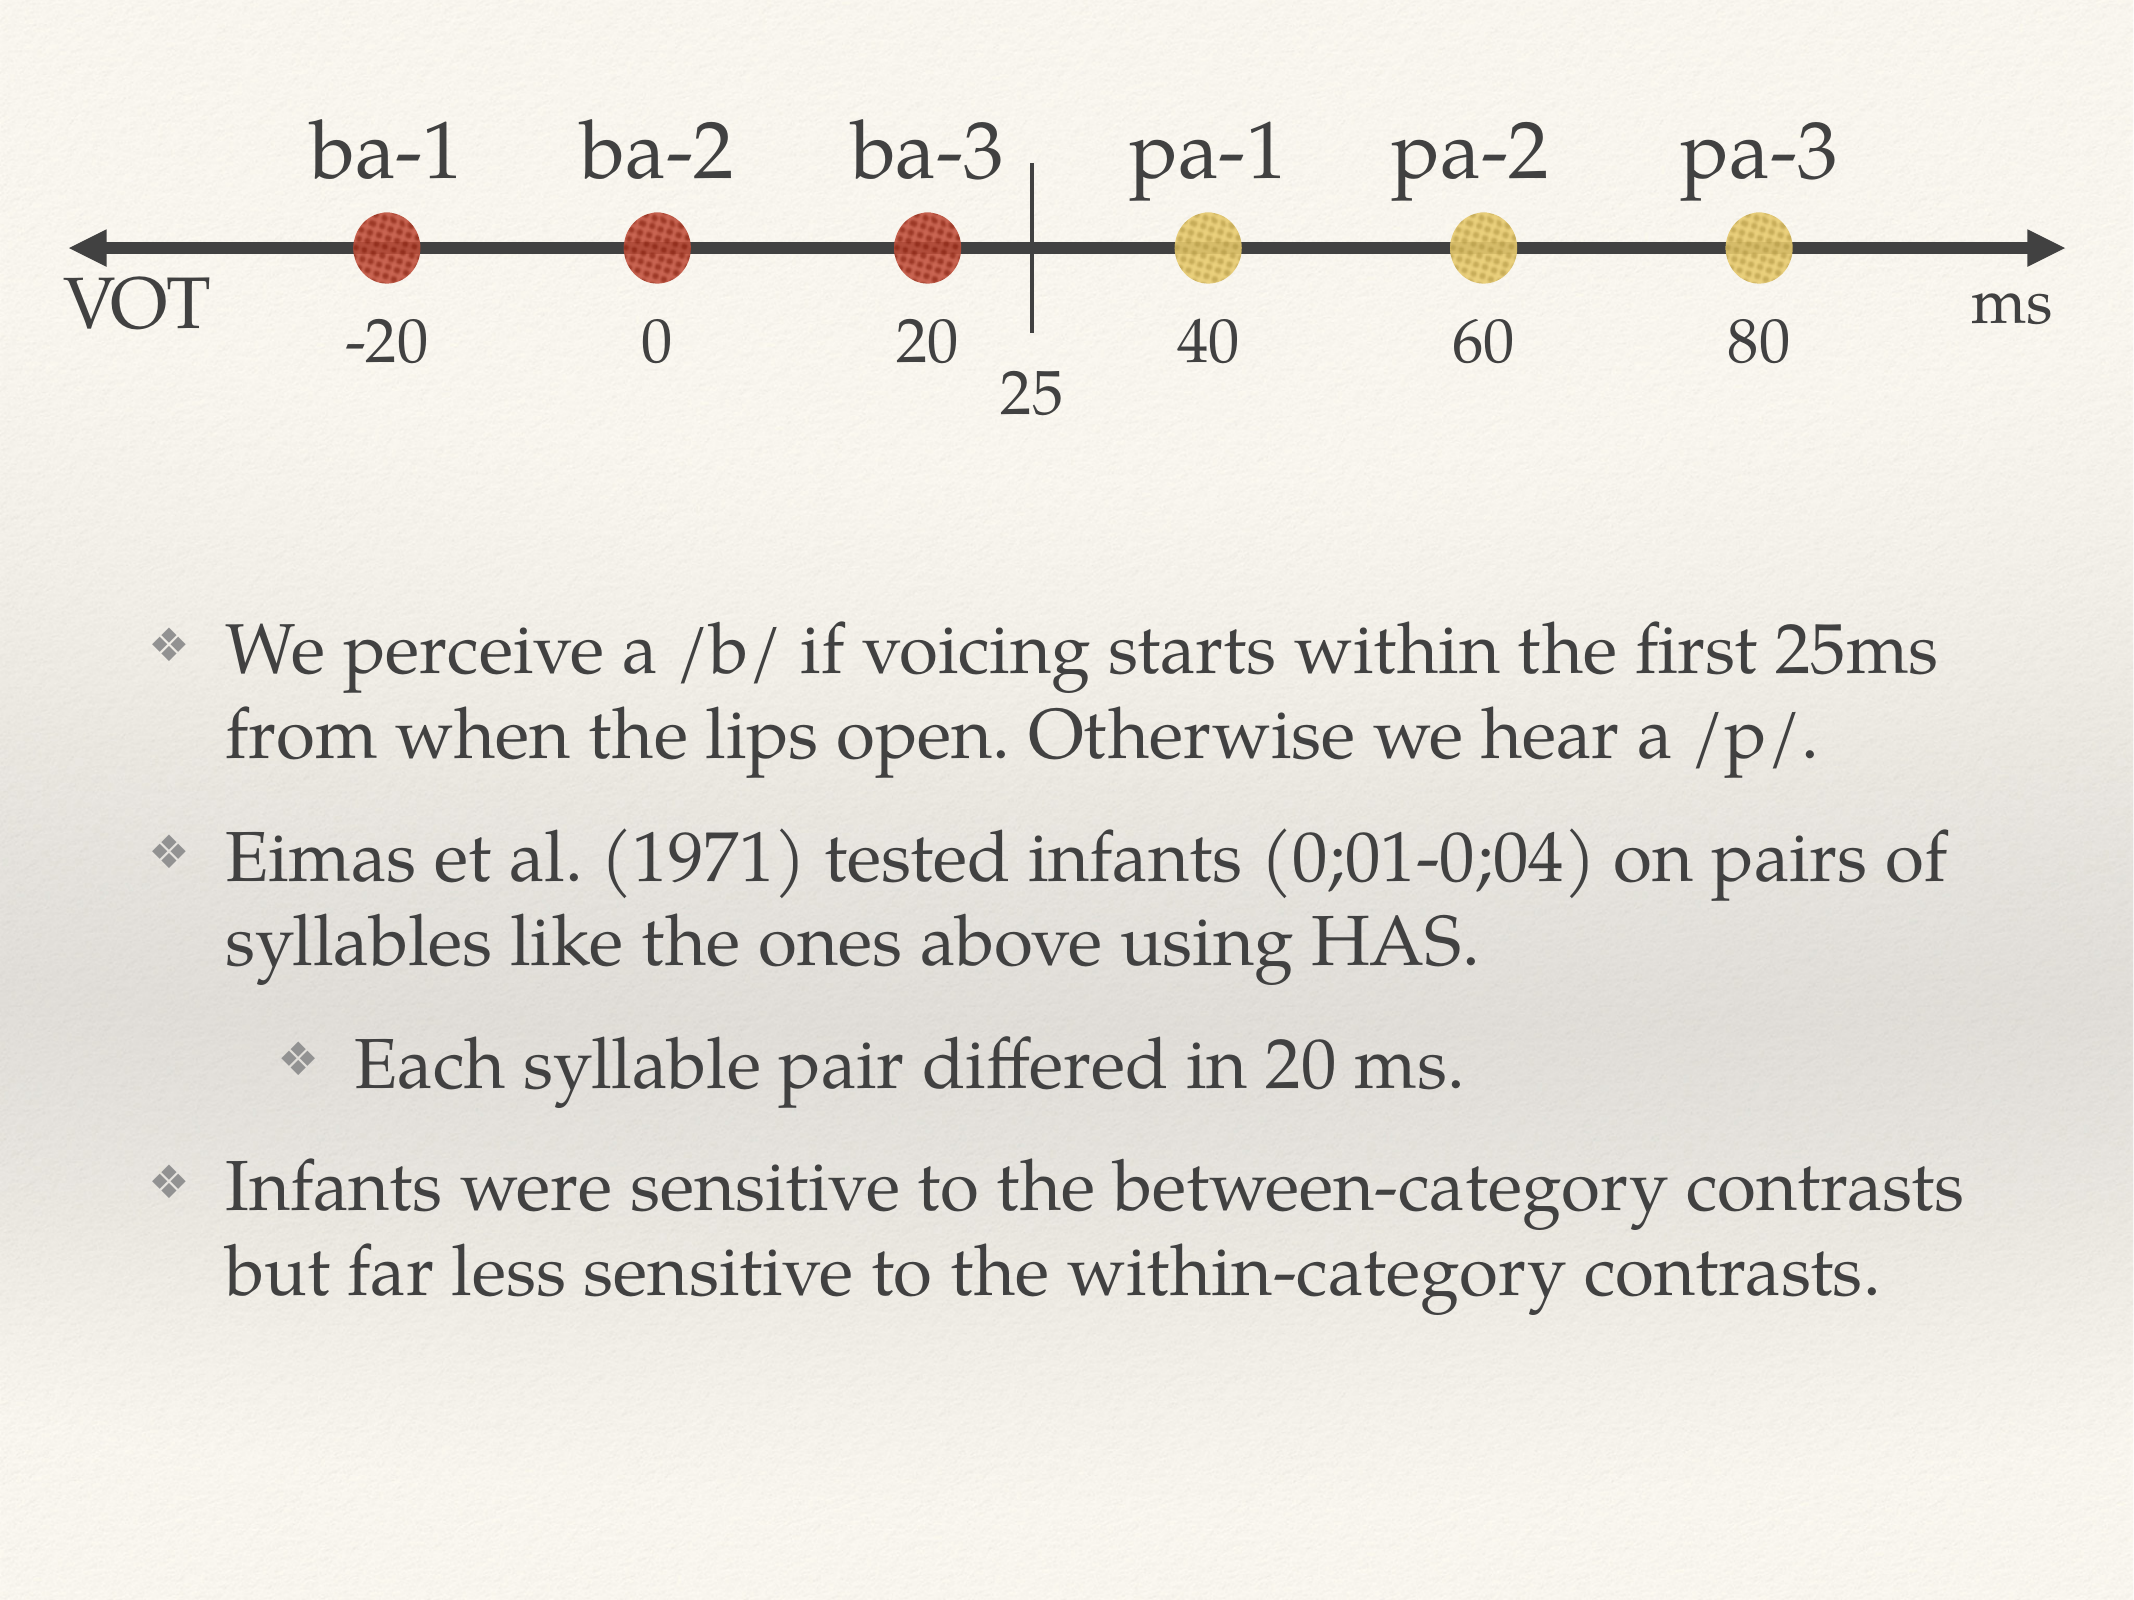

ba-1
ba-2
ba-3
pa-1
pa-2
pa-3

VOT

ms
-20
0
20
40
60
80
25
We perceive a /b/ if voicing starts within the first 25ms from when the lips open. Otherwise we hear a /p/.
Eimas et al. (1971) tested infants (0;01-0;04) on pairs of syllables like the ones above using HAS.
Each syllable pair differed in 20 ms.
Infants were sensitive to the between-category contrasts but far less sensitive to the within-category contrasts.